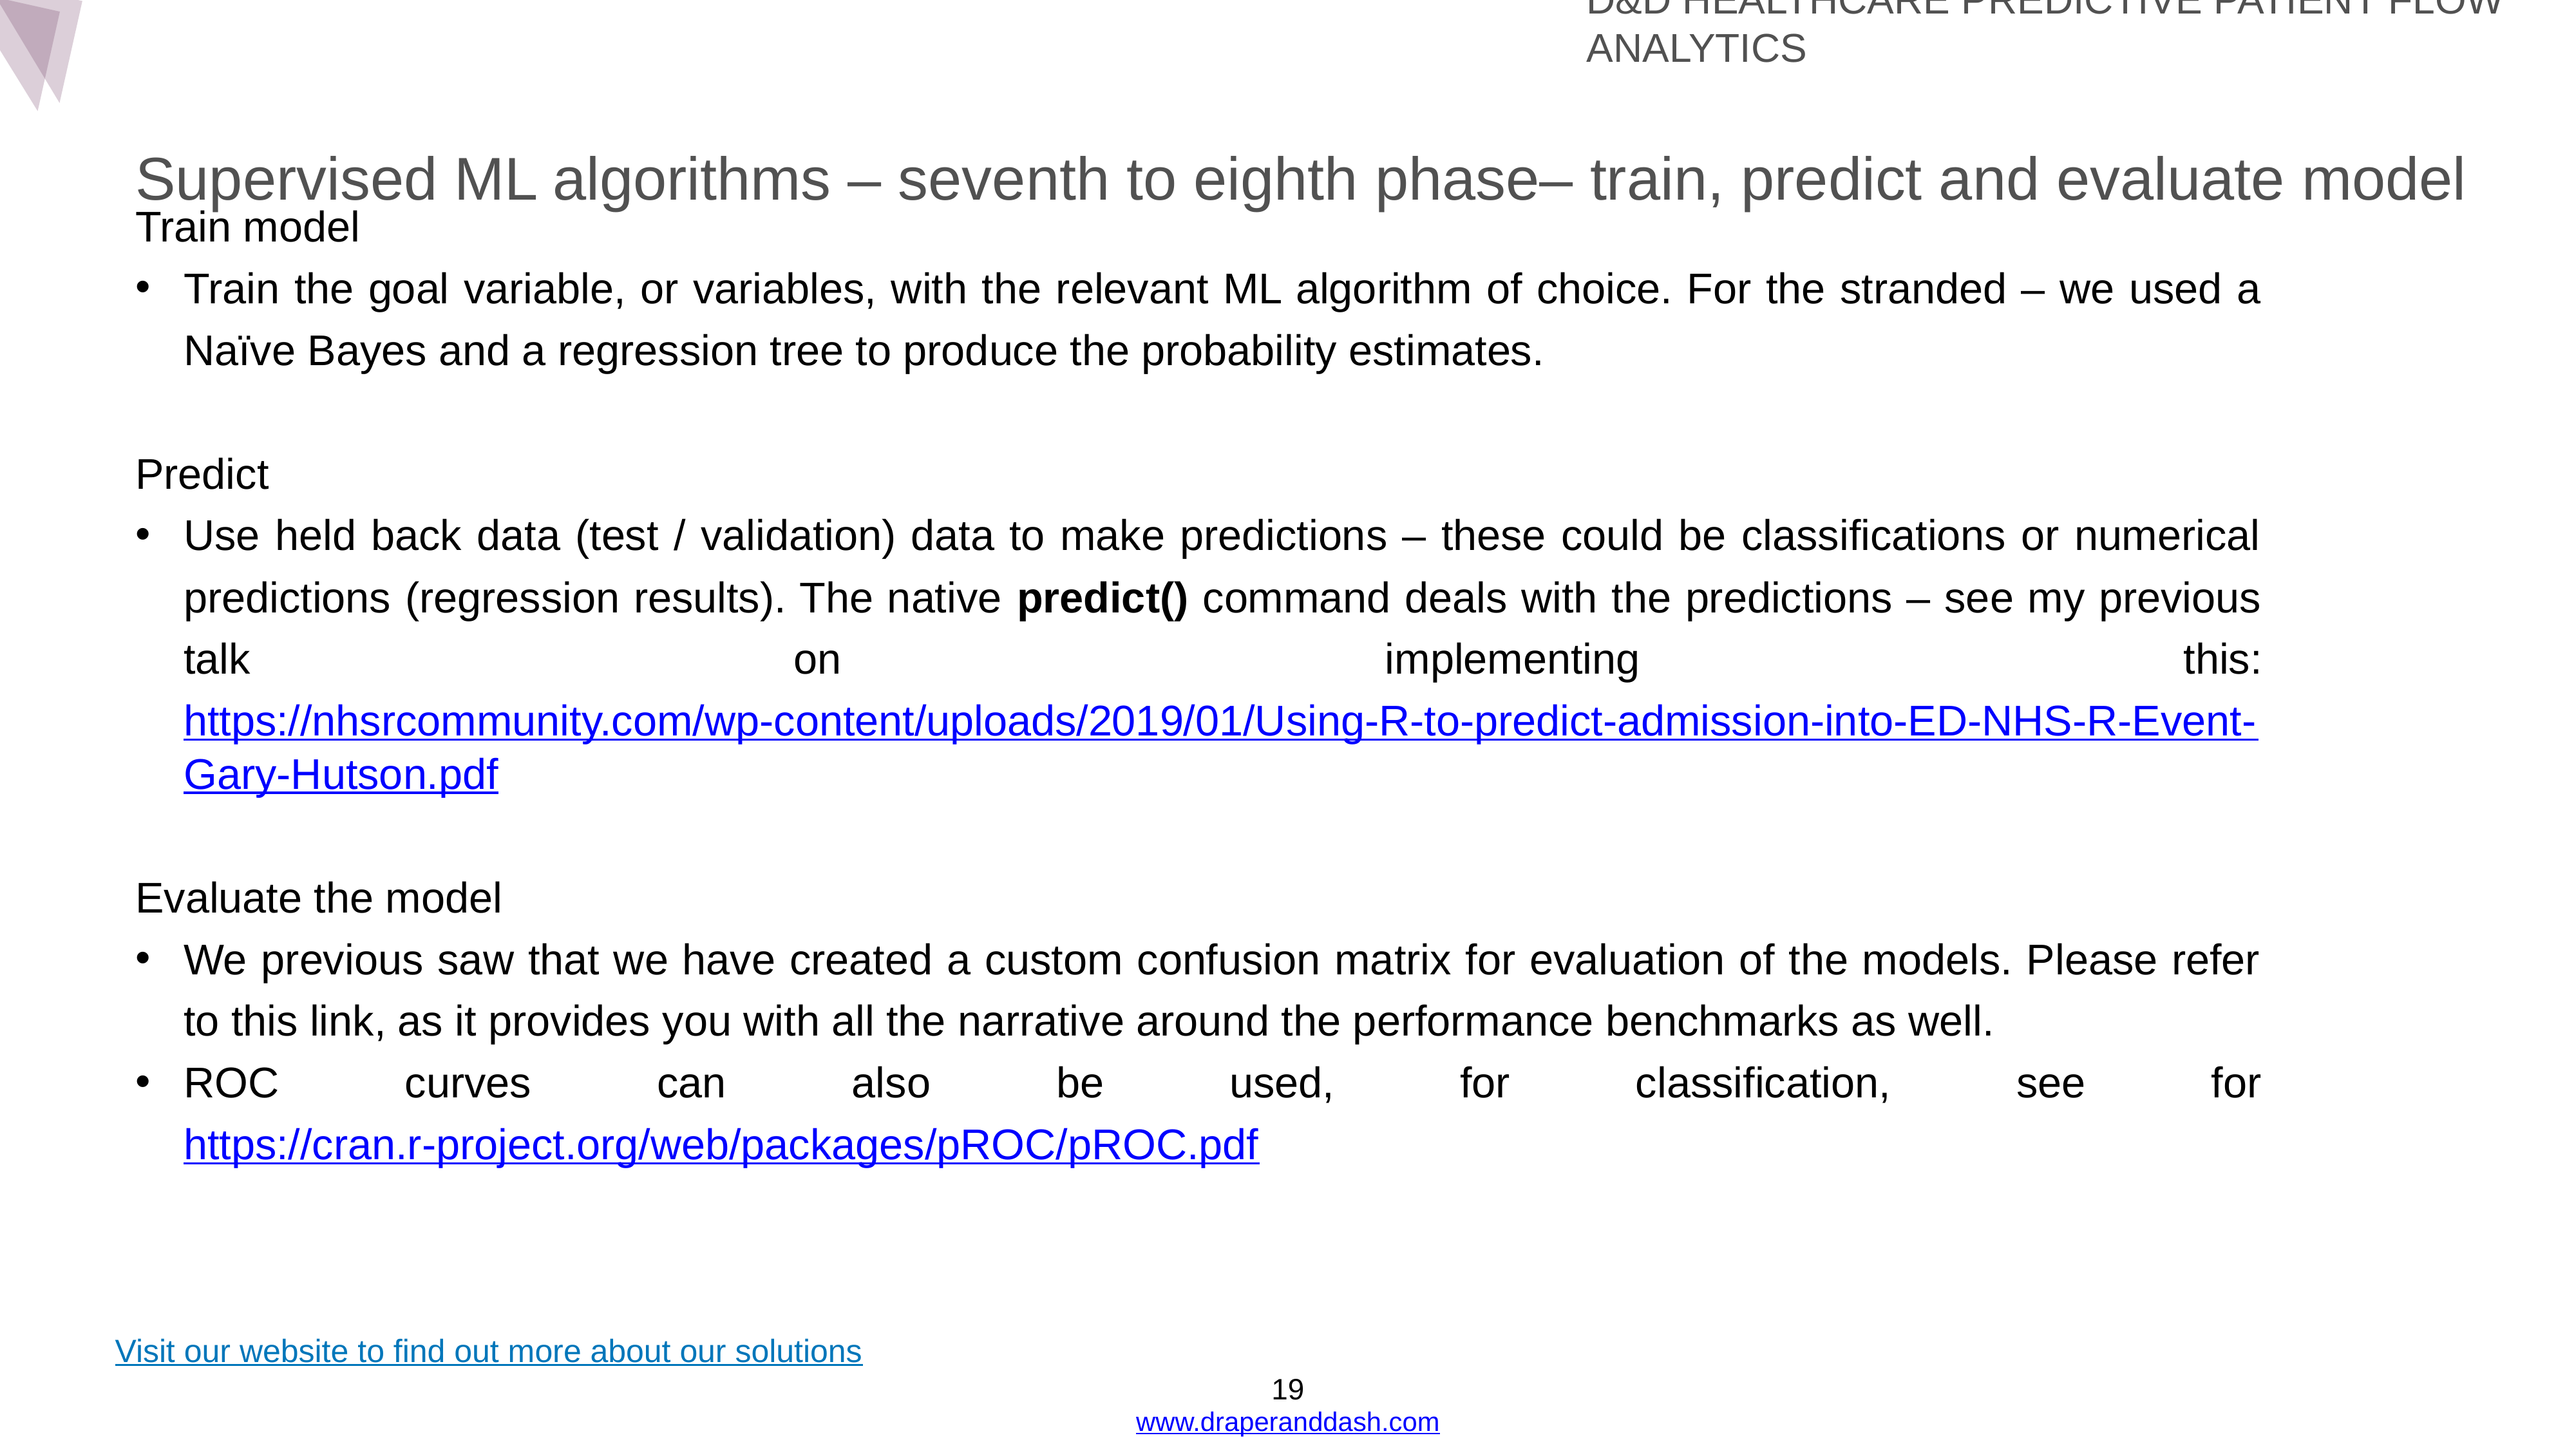

D&D Healthcare Predictive Patient Flow Analytics

Supervised ML algorithms – seventh to eighth phase– train, predict and evaluate model
Train model
Train the goal variable, or variables, with the relevant ML algorithm of choice. For the stranded – we used a Naïve Bayes and a regression tree to produce the probability estimates.

Predict
Use held back data (test / validation) data to make predictions – these could be classifications or numerical predictions (regression results). The native predict() command deals with the predictions – see my previous talk on implementing this: https://nhsrcommunity.com/wp-content/uploads/2019/01/Using-R-to-predict-admission-into-ED-NHS-R-Event-Gary-Hutson.pdf

Evaluate the model
We previous saw that we have created a custom confusion matrix for evaluation of the models. Please refer to this link, as it provides you with all the narrative around the performance benchmarks as well.
ROC curves can also be used, for classification, see for https://cran.r-project.org/web/packages/pROC/pROC.pdf

# Technology and
Products
Visit our website to find out more about our solutions
19
www.draperanddash.com